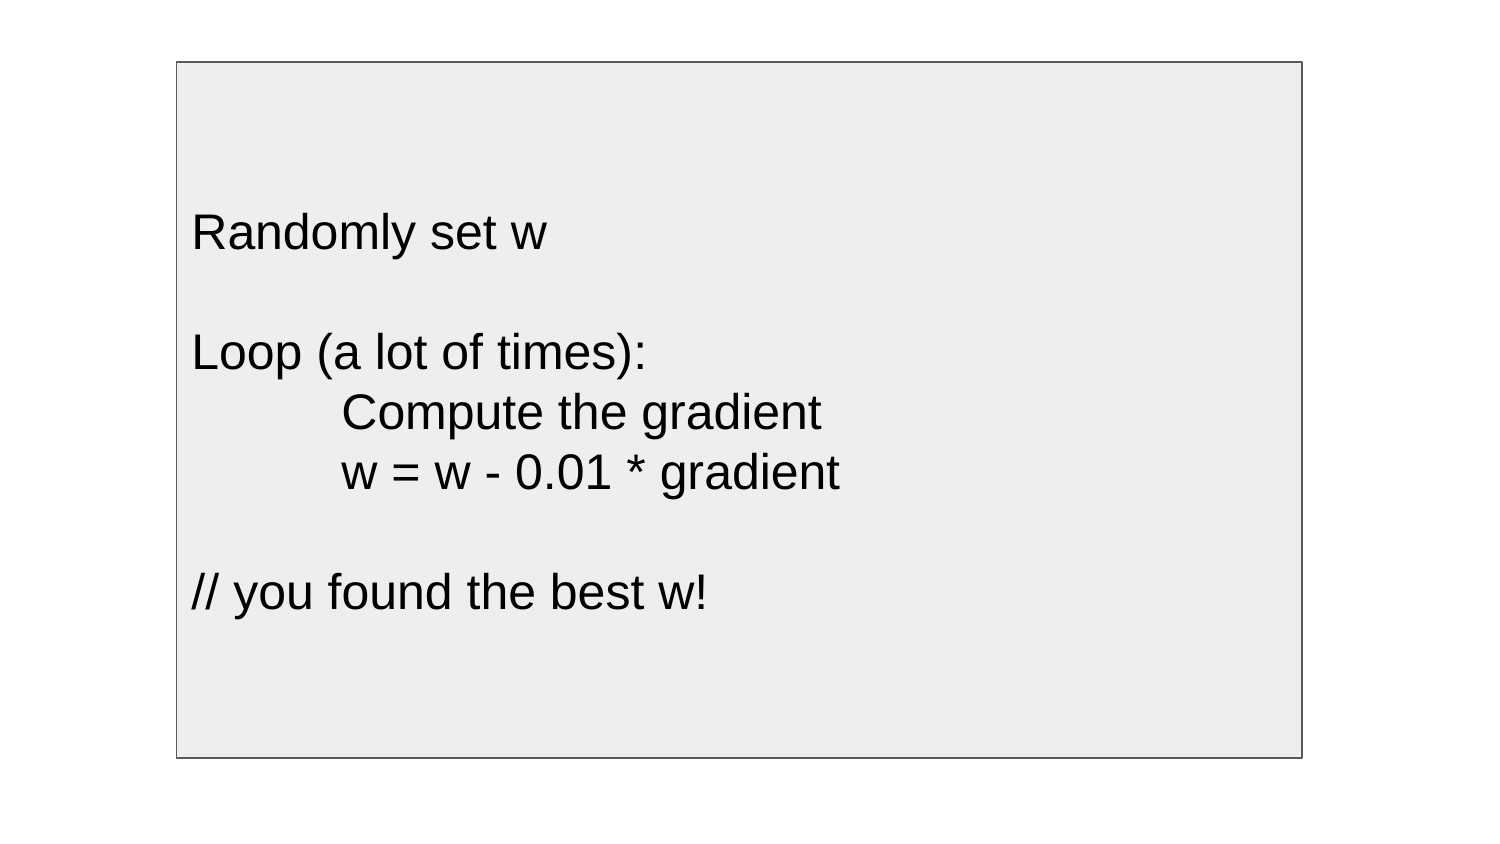

Randomly set w

Loop (a lot of times):
	Compute the gradient
	w = w - 0.01 * gradient

// you found the best w!